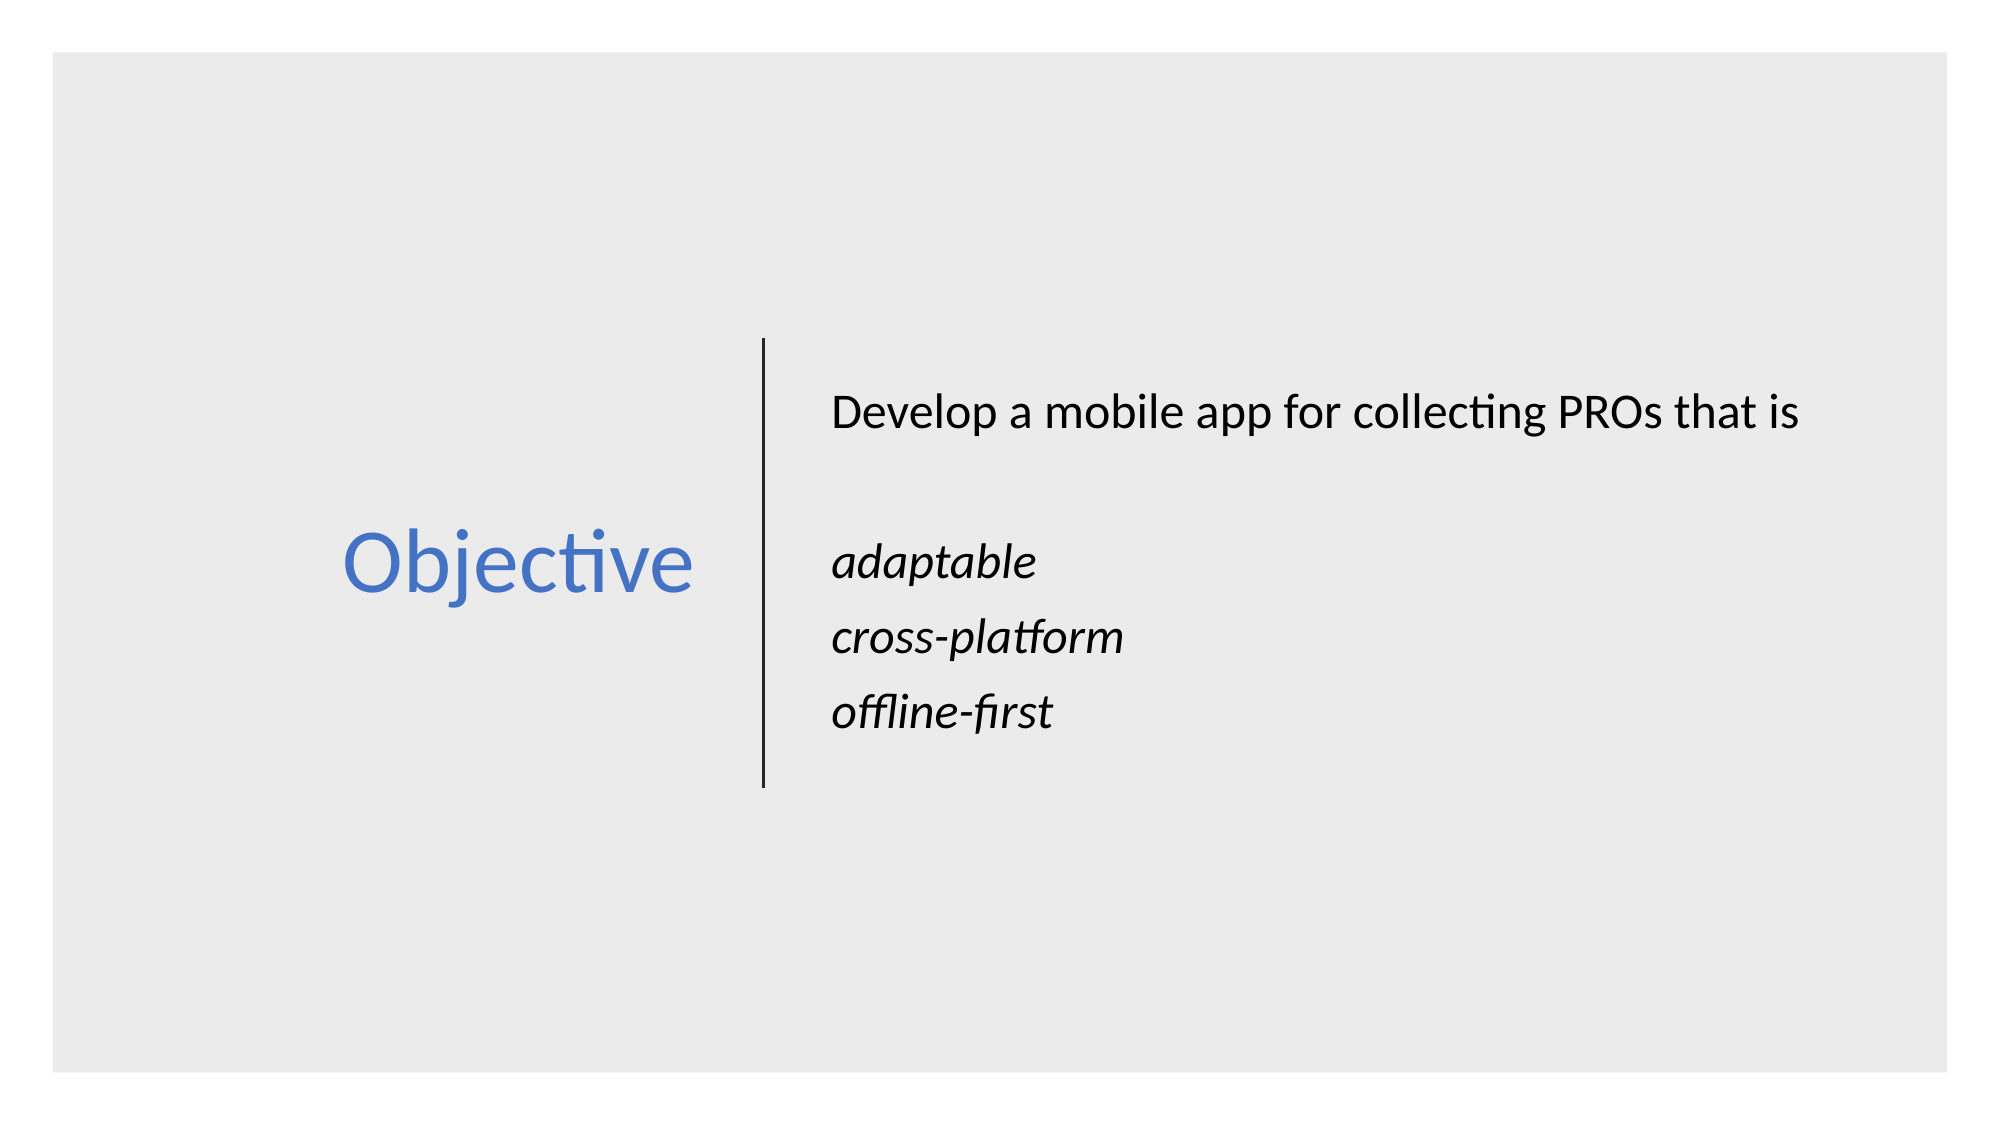

# Objective
Develop a mobile app for collecting PROs that is

adaptable
cross-platform
offline-first